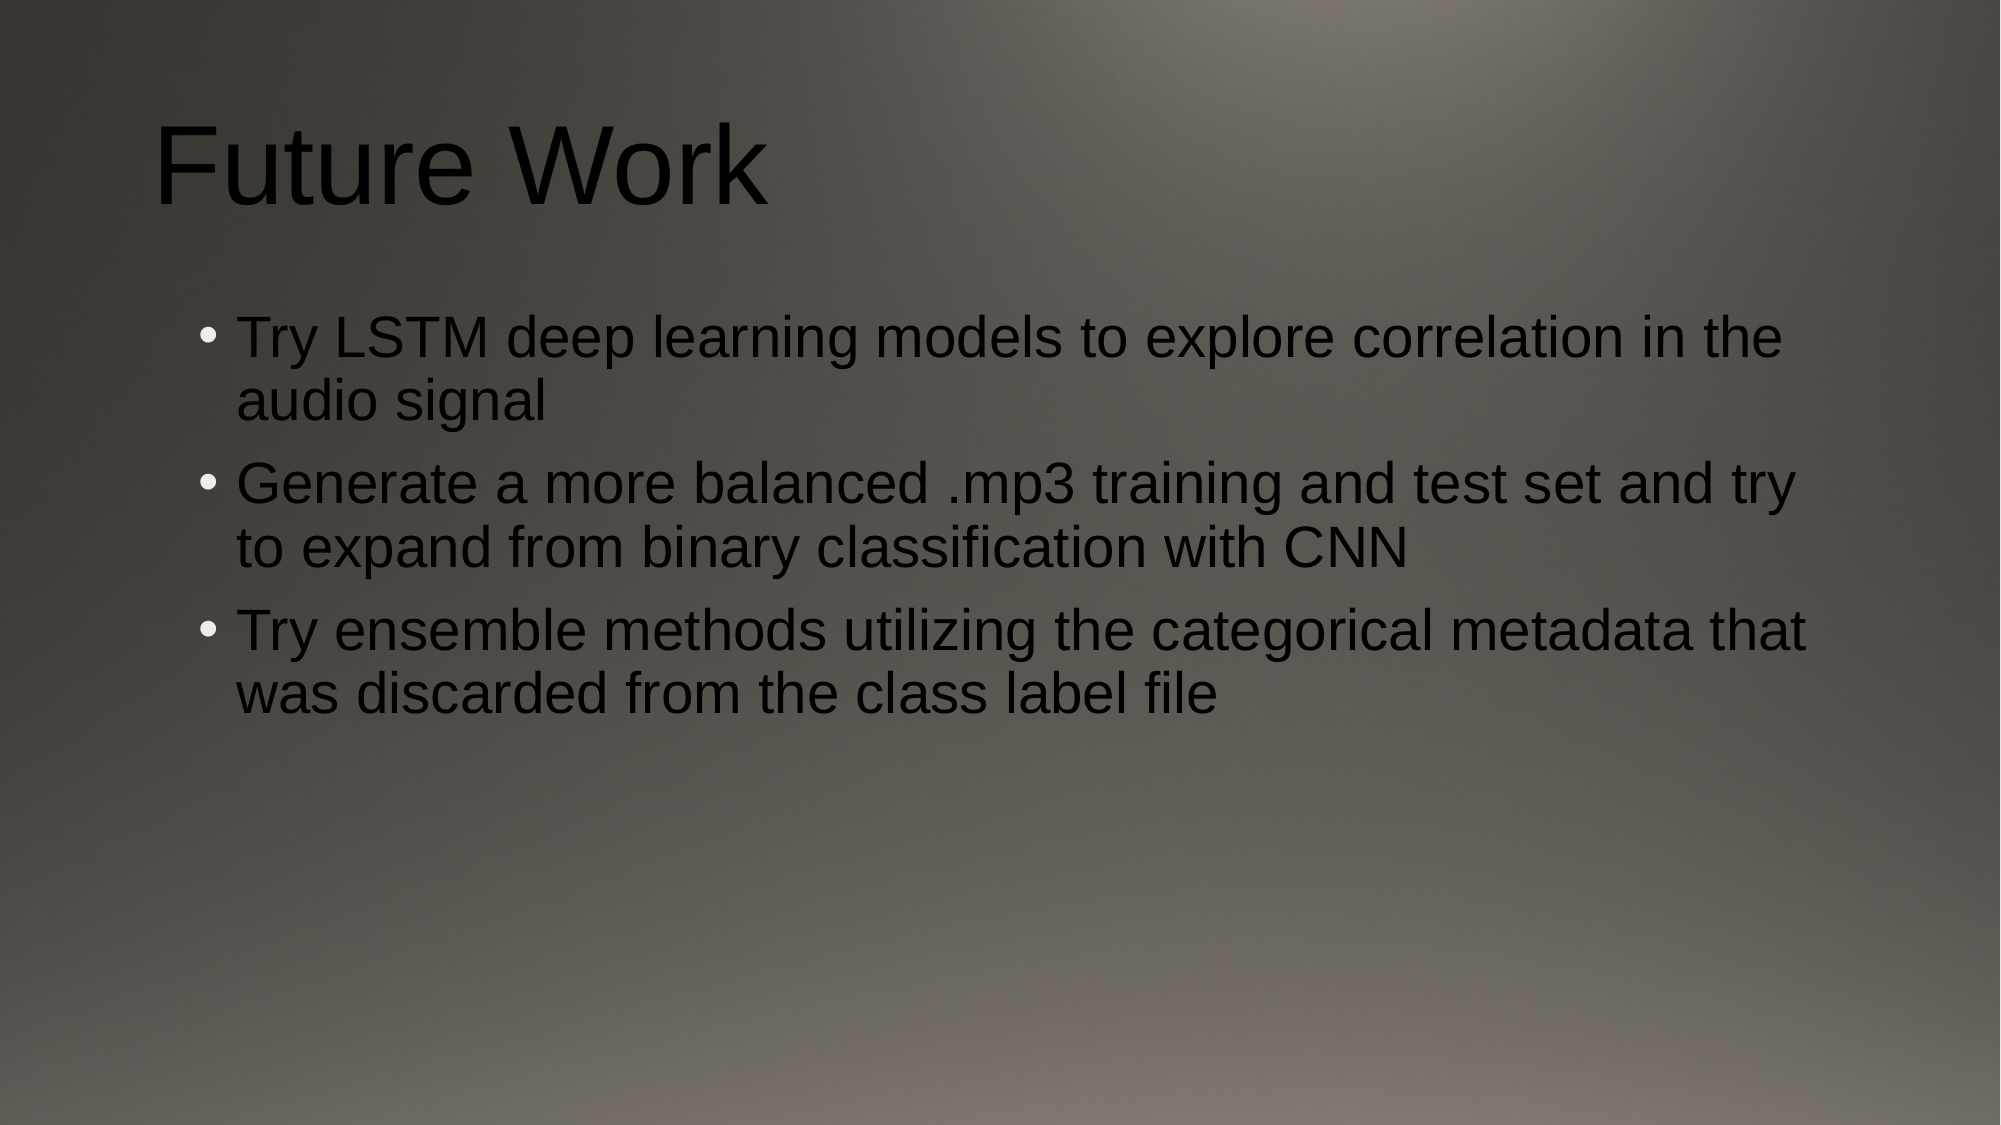

# Future Work
Try LSTM deep learning models to explore correlation in the audio signal
Generate a more balanced .mp3 training and test set and try to expand from binary classification with CNN
Try ensemble methods utilizing the categorical metadata that was discarded from the class label file